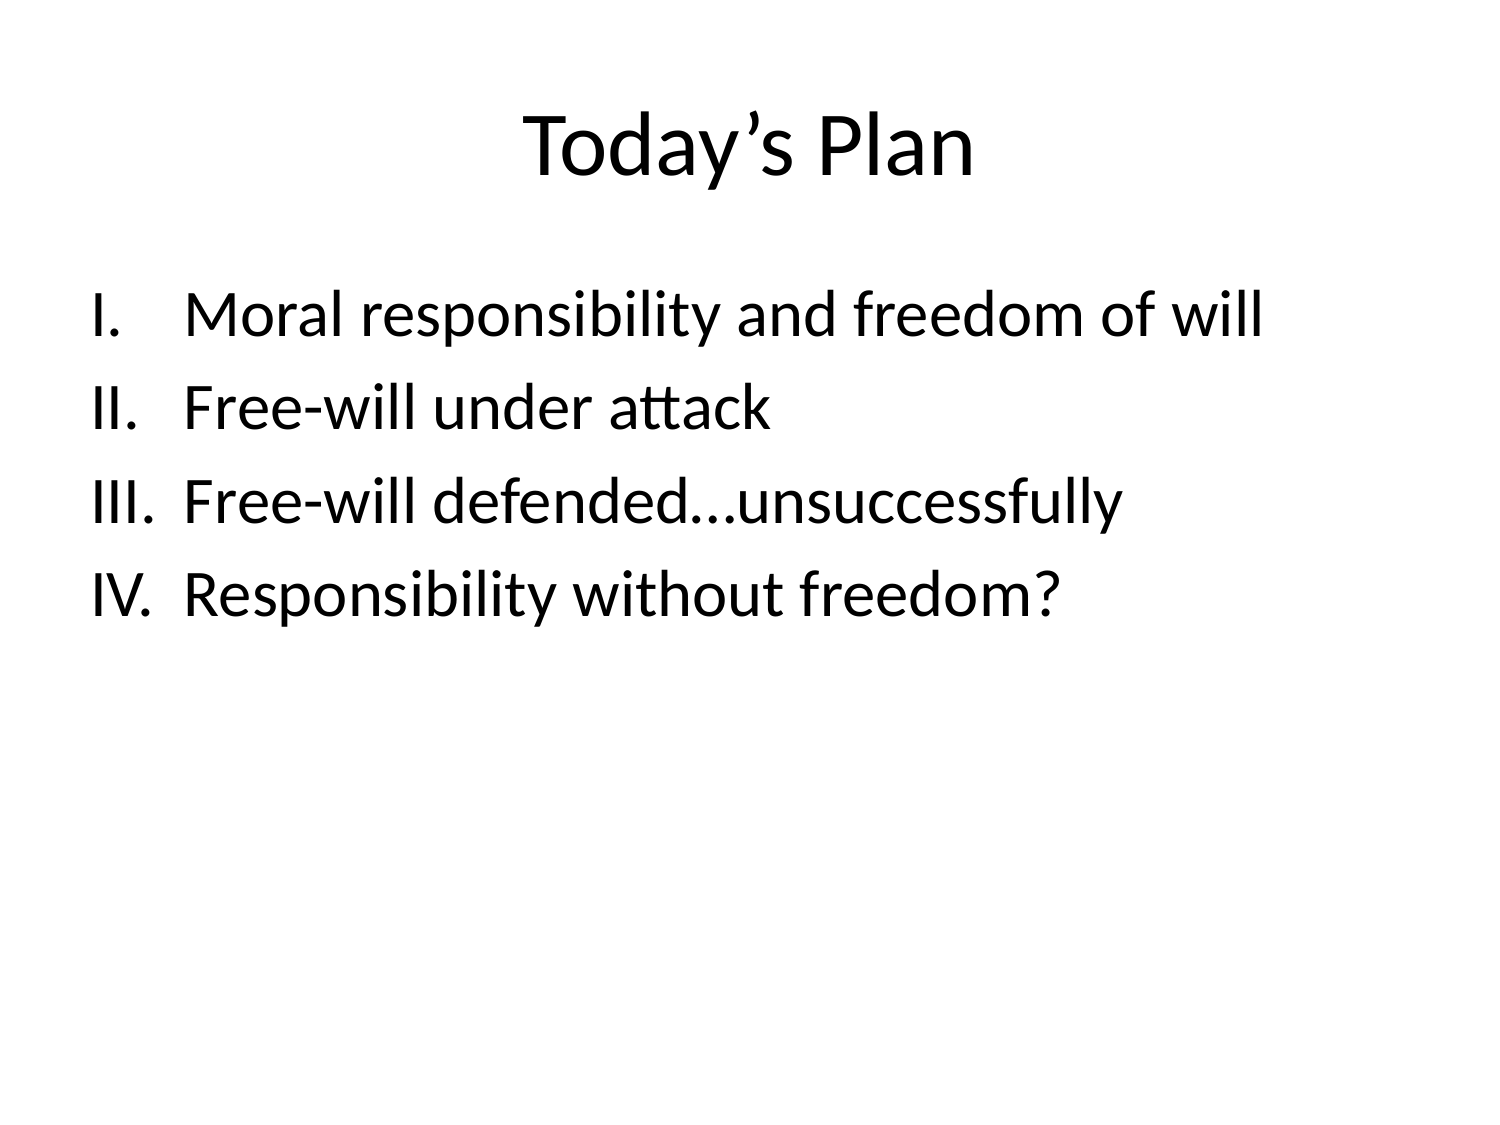

# Today’s Plan
Moral responsibility and freedom of will
Free-will under attack
Free-will defended…unsuccessfully
Responsibility without freedom?